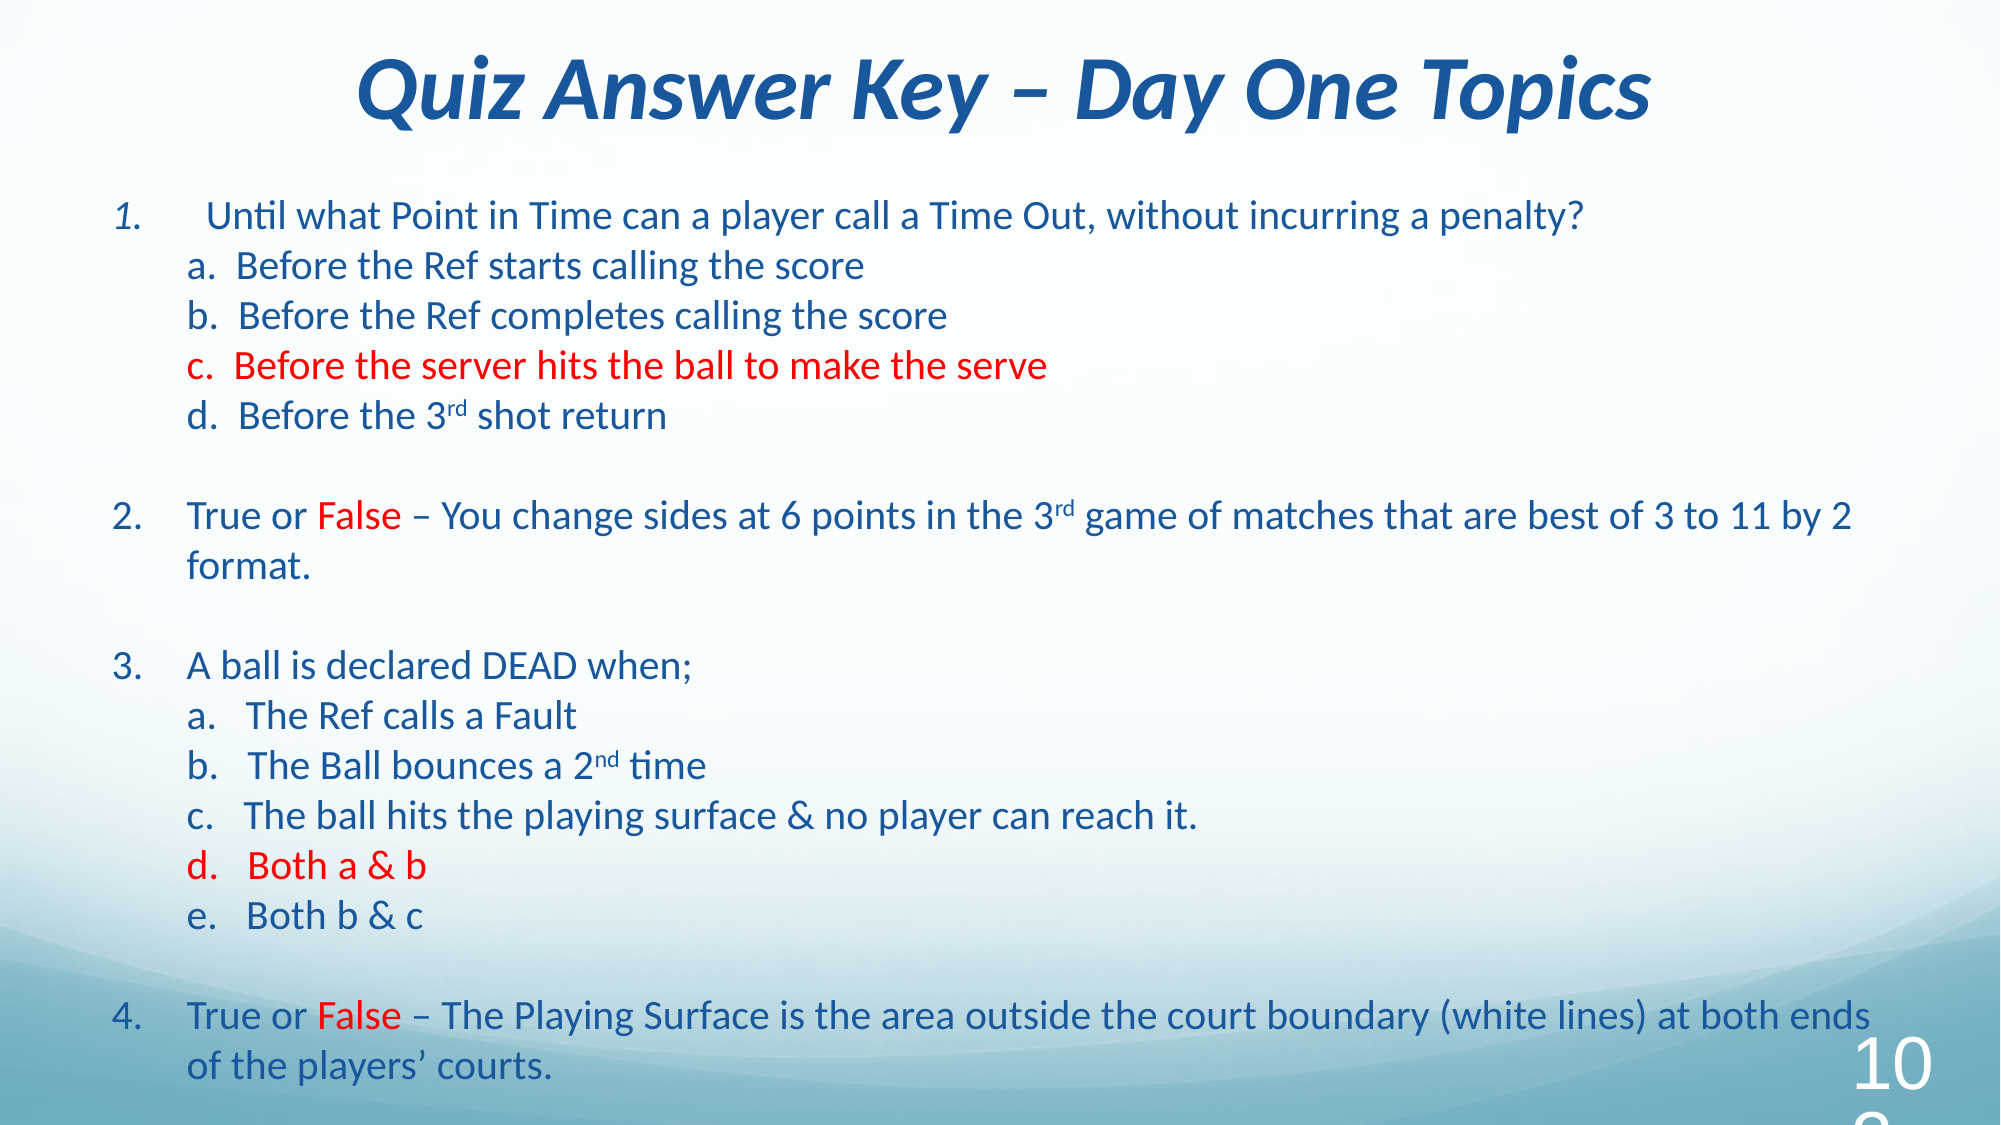

Quiz Answer Key – Day One Topics

  Until what Point in Time can a player call a Time Out, without incurring a penalty?
	a.  Before the Ref starts calling the score
	b.  Before the Ref completes calling the score
	c.  Before the server hits the ball to make the serve
	d.  Before the 3rd shot return

2.	True or False – You change sides at 6 points in the 3rd game of matches that are best of 3 to 11 by 2 format.

3.	A ball is declared DEAD when;
	a.   The Ref calls a Fault
	b.   The Ball bounces a 2nd time
	c.   The ball hits the playing surface & no player can reach it.
	d.   Both a & b
	e.   Both b & c

True or False – The Playing Surface is the area outside the court boundary (white lines) at both ends of the players’ courts.

102